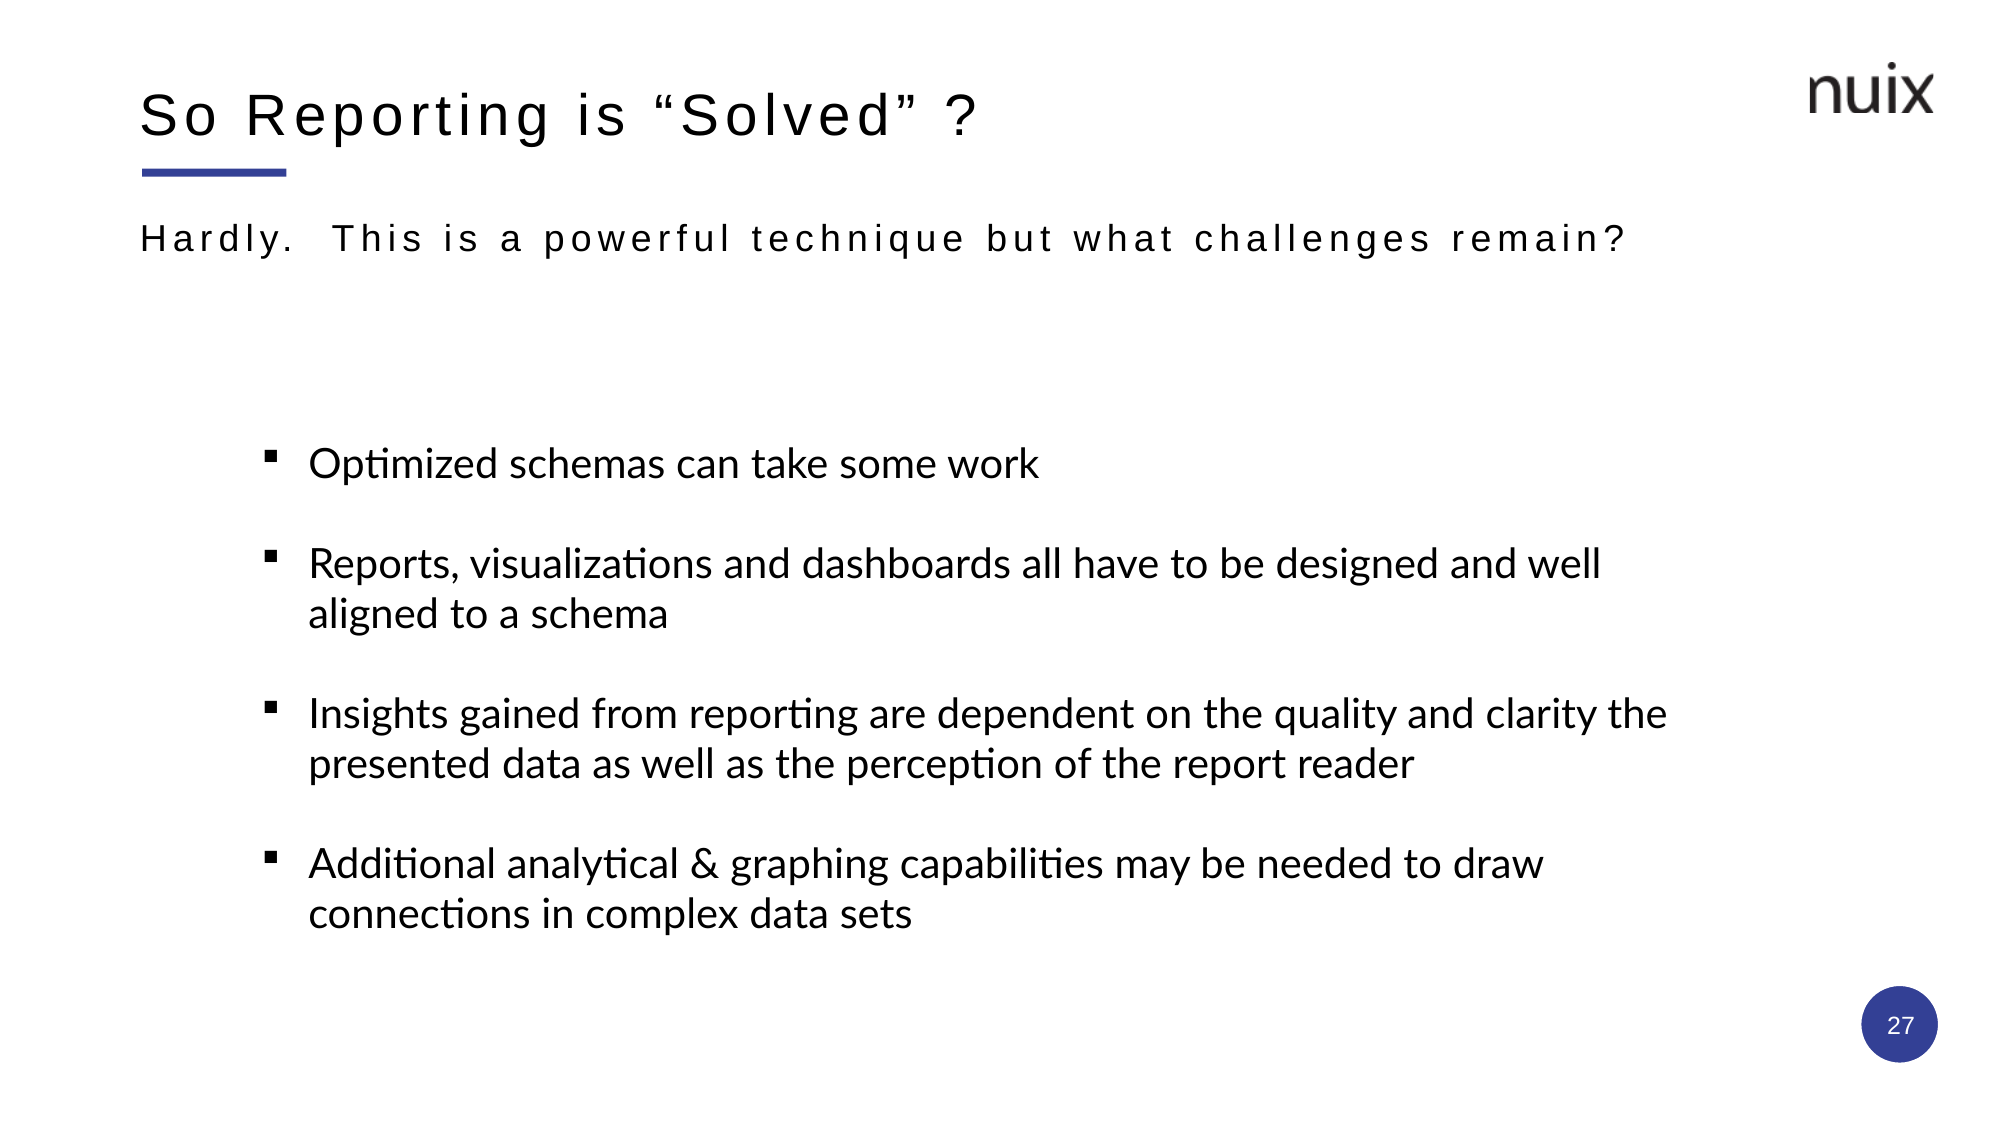

# So Reporting is “Solved” ?
Hardly.  This is a powerful technique but what challenges remain?
Optimized schemas can take some work
Reports, visualizations and dashboards all have to be designed and well aligned to a schema
Insights gained from reporting are dependent on the quality and clarity the presented data as well as the perception of the report reader
Additional analytical & graphing capabilities may be needed to draw connections in complex data sets